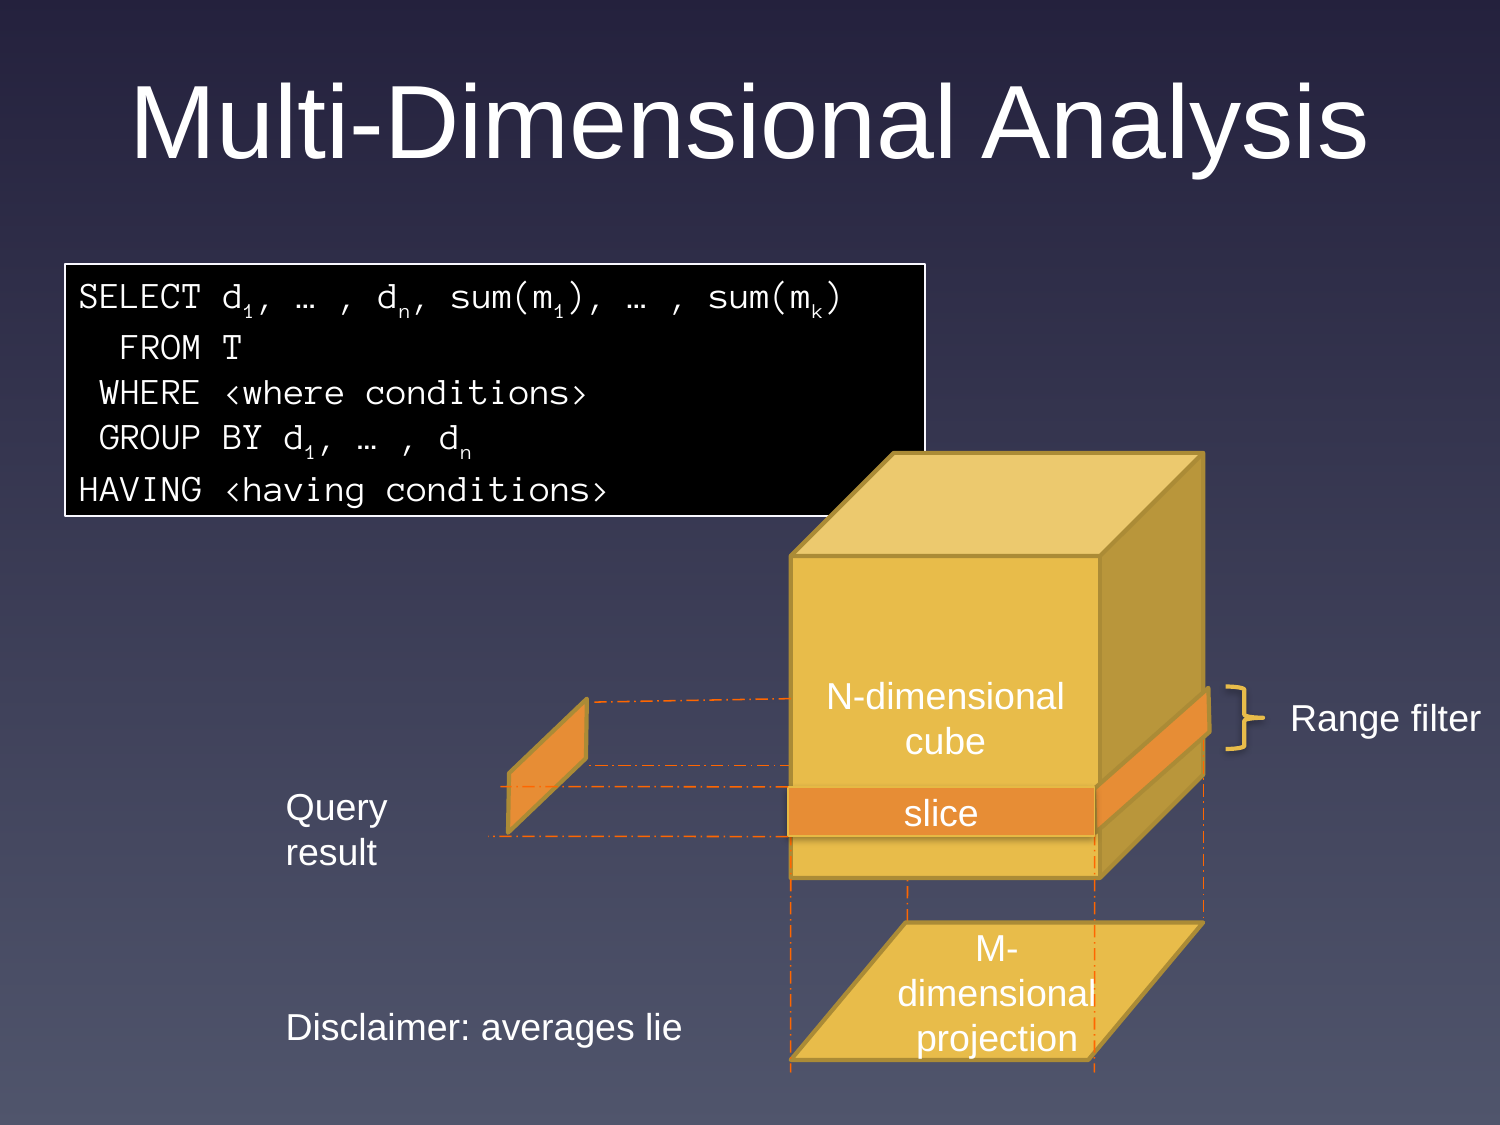

# Multi-Dimensional Analysis
SELECT d1, … , dn, sum(m1), … , sum(mk)
  FROM T
 WHERE <where conditions>
 GROUP BY d1, … , dn
HAVING <having conditions>
N-dimensional cube

Range filter

Query result
slice
M-dimensional projection
Disclaimer: averages lie